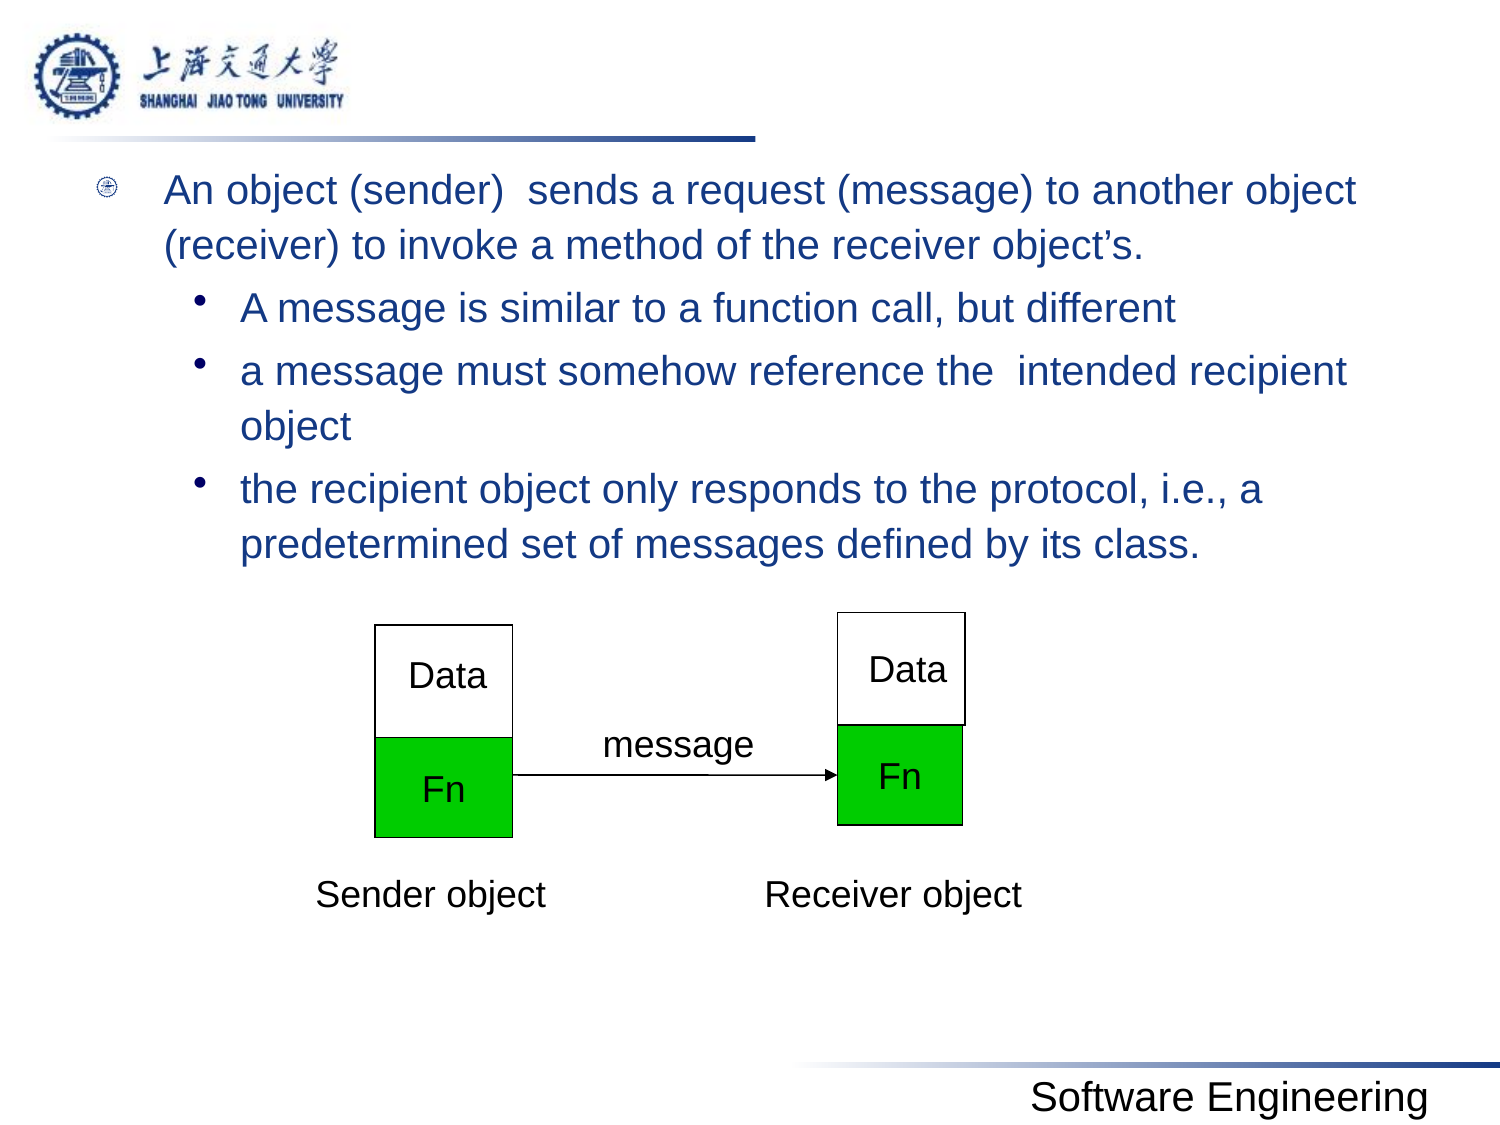

An object (sender)  sends a request (message) to another object (receiver) to invoke a method of the receiver object’s.
A message is similar to a function call, but different
a message must somehow reference the  intended recipient object
the recipient object only responds to the protocol, i.e., a predetermined set of messages defined by its class.

 Data
 Data
message
Fn
Fn

Sender object
Receiver object